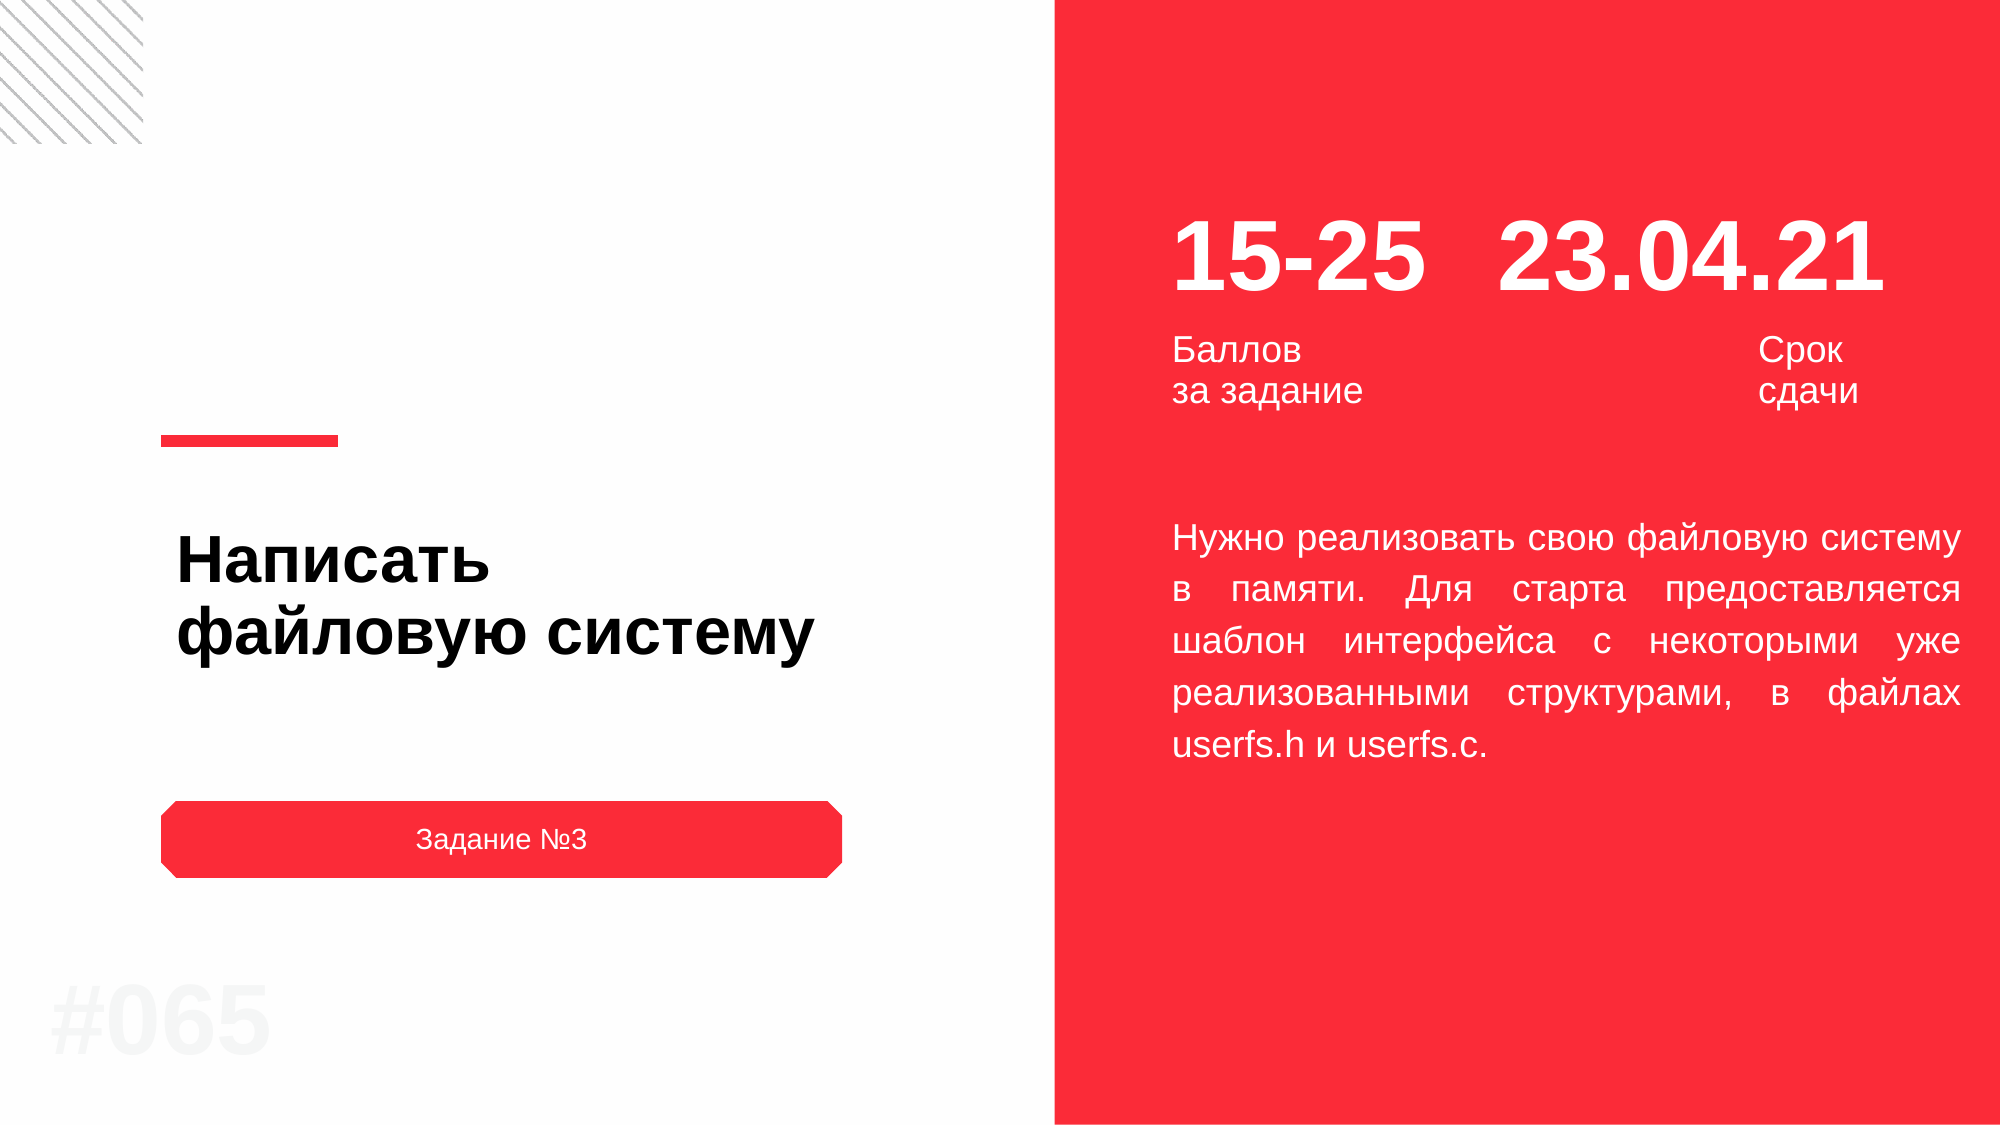

15-25
23.04.21
Баллов
за задание
Срок
сдачи

Нужно реализовать свою файловую систему в памяти. Для старта предоставляется шаблон интерфейса с некоторыми уже реализованными структурами, в файлах userfs.h и userfs.c.
Написать файловую систему
Задание №3
#065